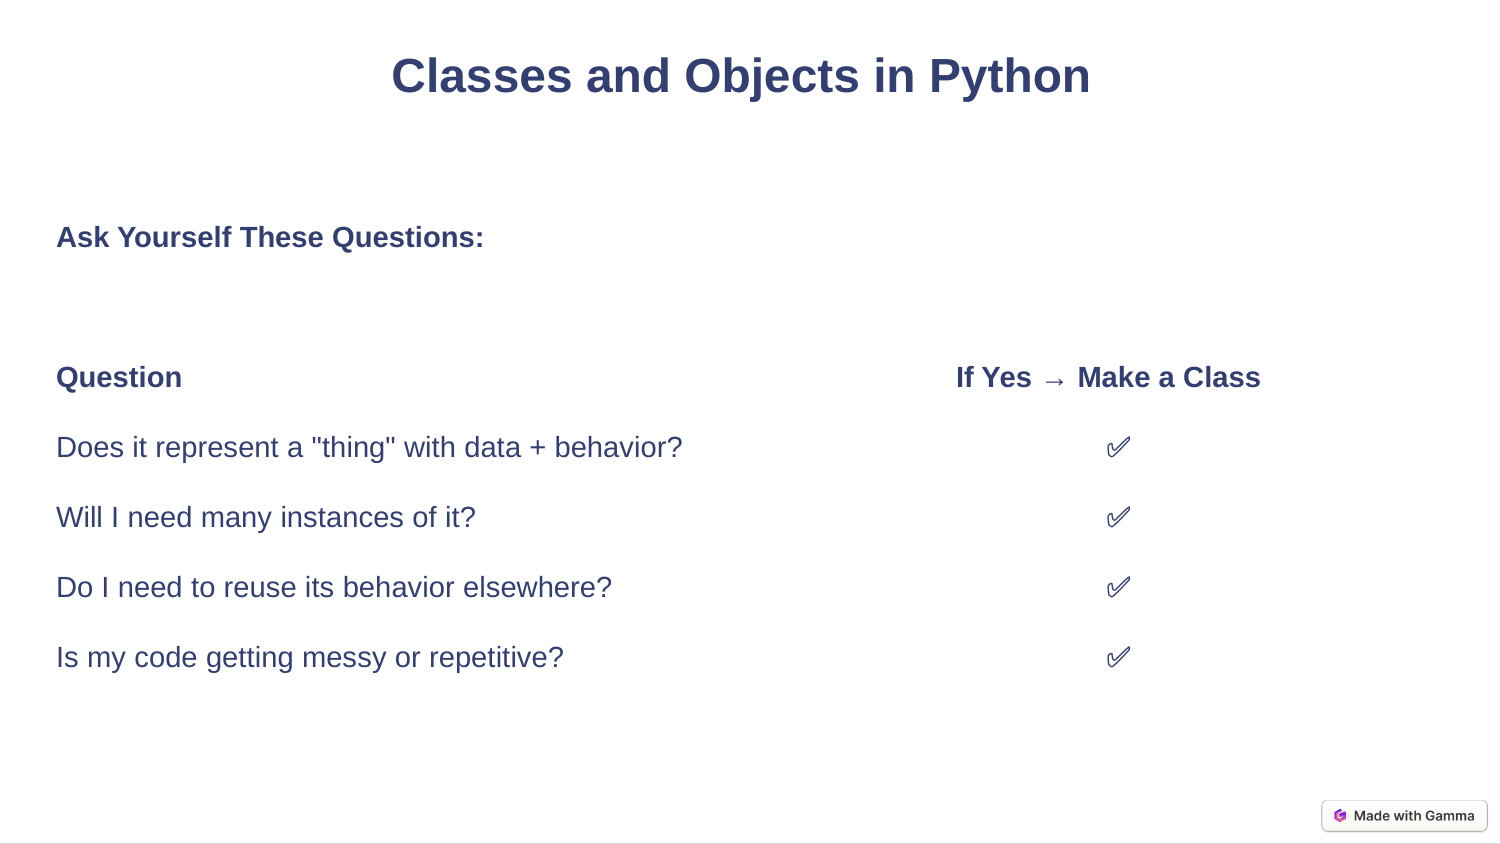

Classes and Objects in Python
Ask Yourself These Questions:

Question						If Yes → Make a Class
Does it represent a "thing" with data + behavior?			✅
Will I need many instances of it?					✅
Do I need to reuse its behavior elsewhere?				✅
Is my code getting messy or repetitive?				✅